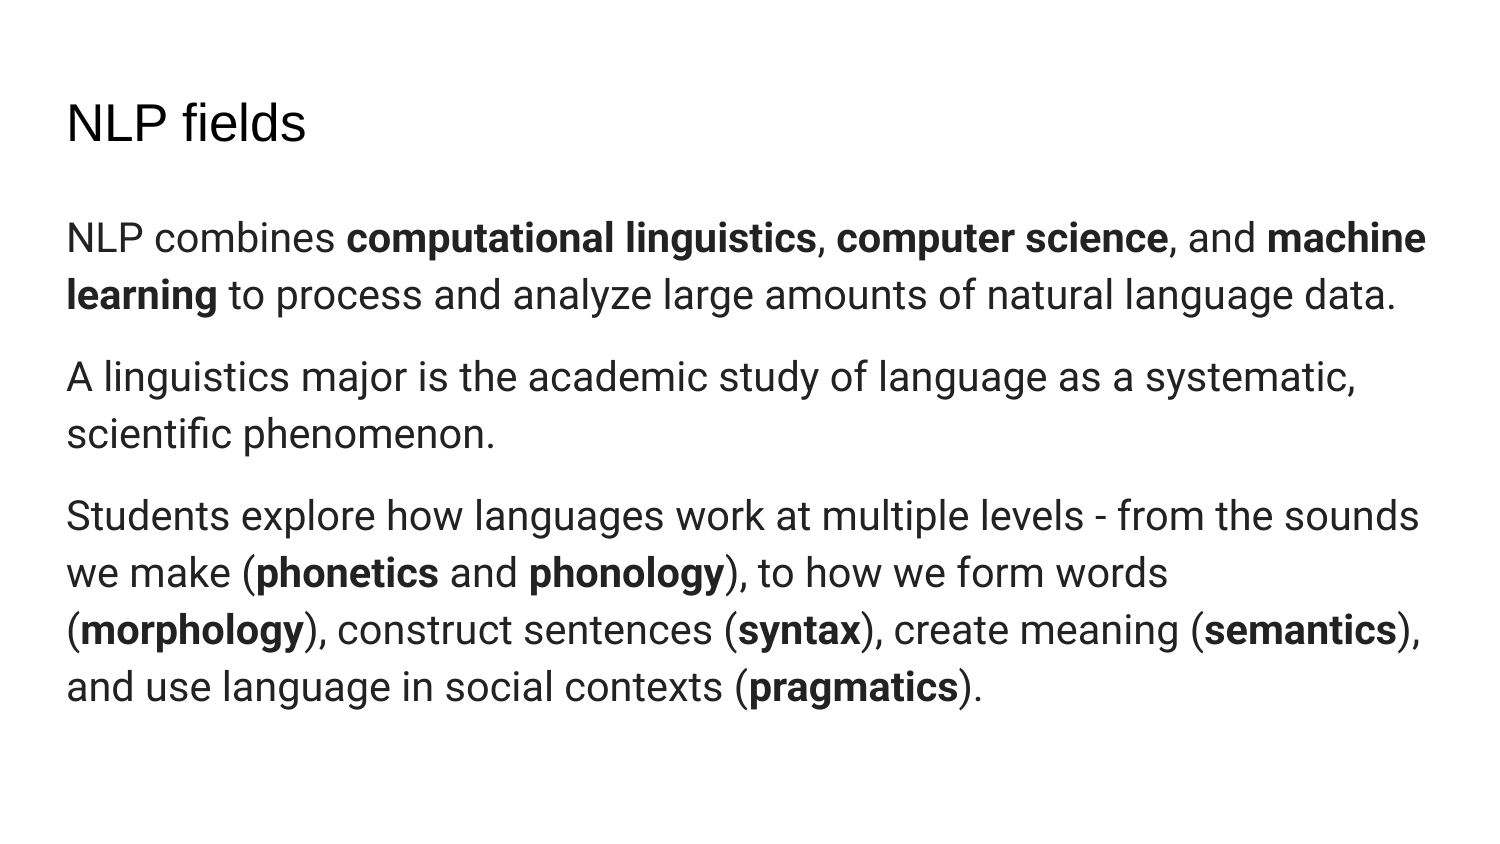

# NLP fields
NLP combines computational linguistics, computer science, and machine learning to process and analyze large amounts of natural language data.
A linguistics major is the academic study of language as a systematic, scientific phenomenon.
Students explore how languages work at multiple levels - from the sounds we make (phonetics and phonology), to how we form words (morphology), construct sentences (syntax), create meaning (semantics), and use language in social contexts (pragmatics).